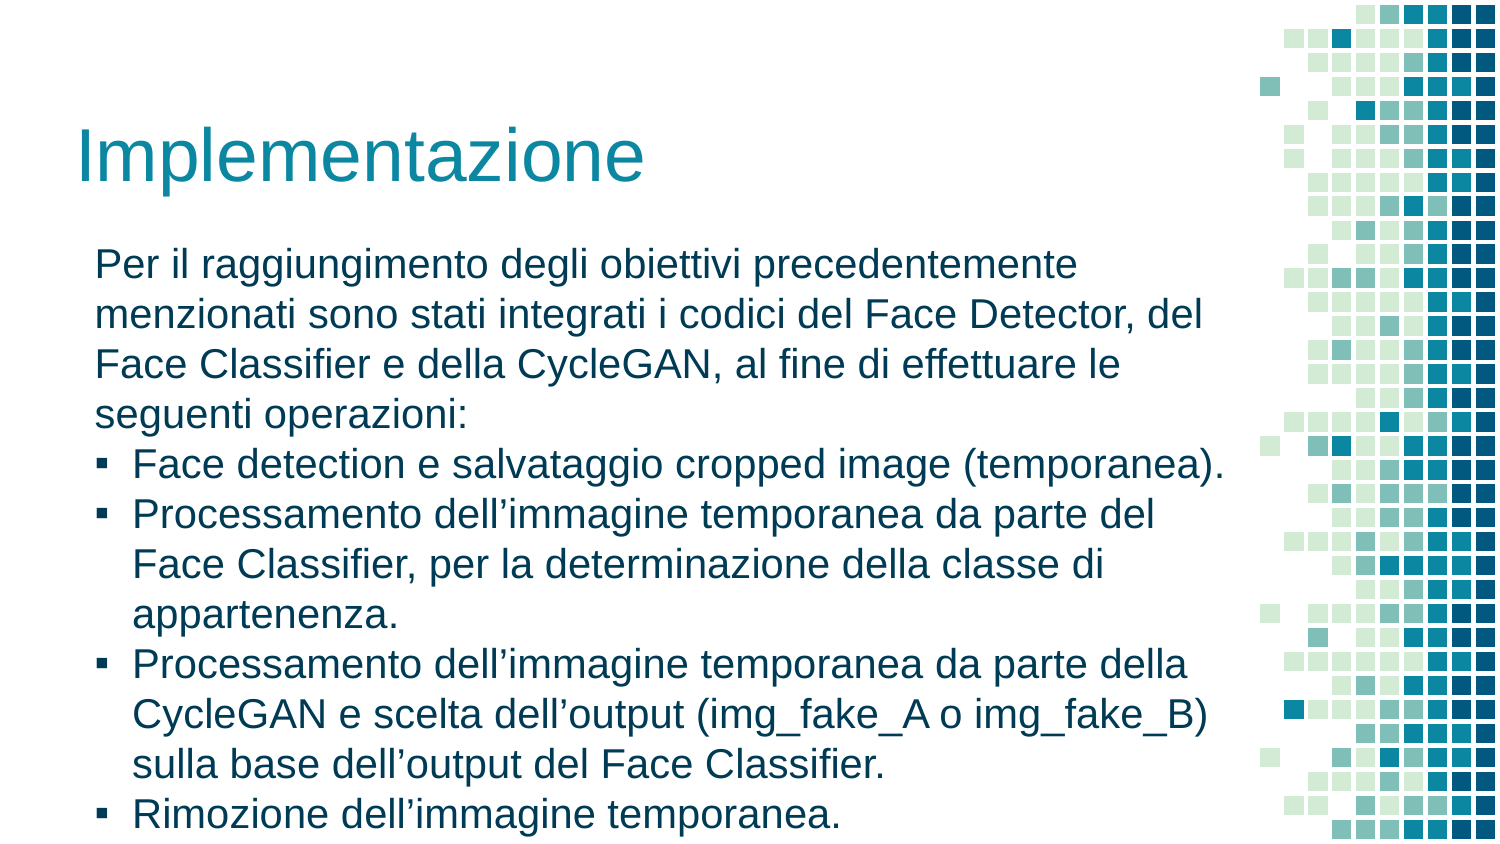

# Implementazione
Per il raggiungimento degli obiettivi precedentemente menzionati sono stati integrati i codici del Face Detector, del Face Classifier e della CycleGAN, al fine di effettuare le seguenti operazioni:
Face detection e salvataggio cropped image (temporanea).
Processamento dell’immagine temporanea da parte del Face Classifier, per la determinazione della classe di appartenenza.
Processamento dell’immagine temporanea da parte della CycleGAN e scelta dell’output (img_fake_A o img_fake_B) sulla base dell’output del Face Classifier.
Rimozione dell’immagine temporanea.